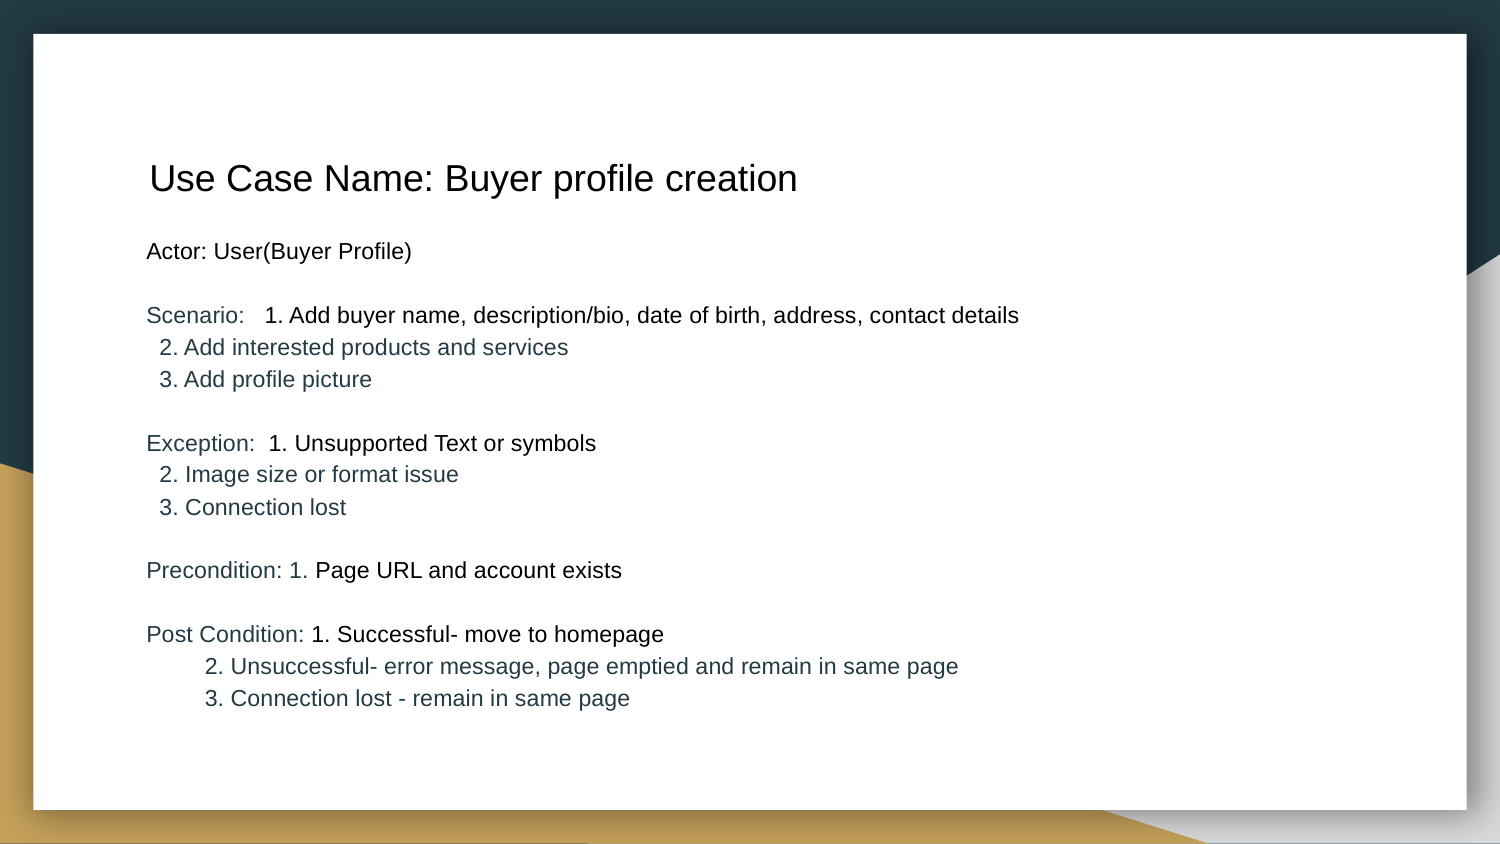

# Use Case Name: Buyer profile creation
Actor: User(Buyer Profile)

Scenario:   1. Add buyer name, description/bio, date of birth, address, contact details
	  2. Add interested products and services
	  3. Add profile picture

Exception:  1. Unsupported Text or symbols
	  2. Image size or format issue
	  3. Connection lost

Precondition: 1. Page URL and account exists

Post Condition: 1. Successful- move to homepage
	         2. Unsuccessful- error message, page emptied and remain in same page
	         3. Connection lost - remain in same page